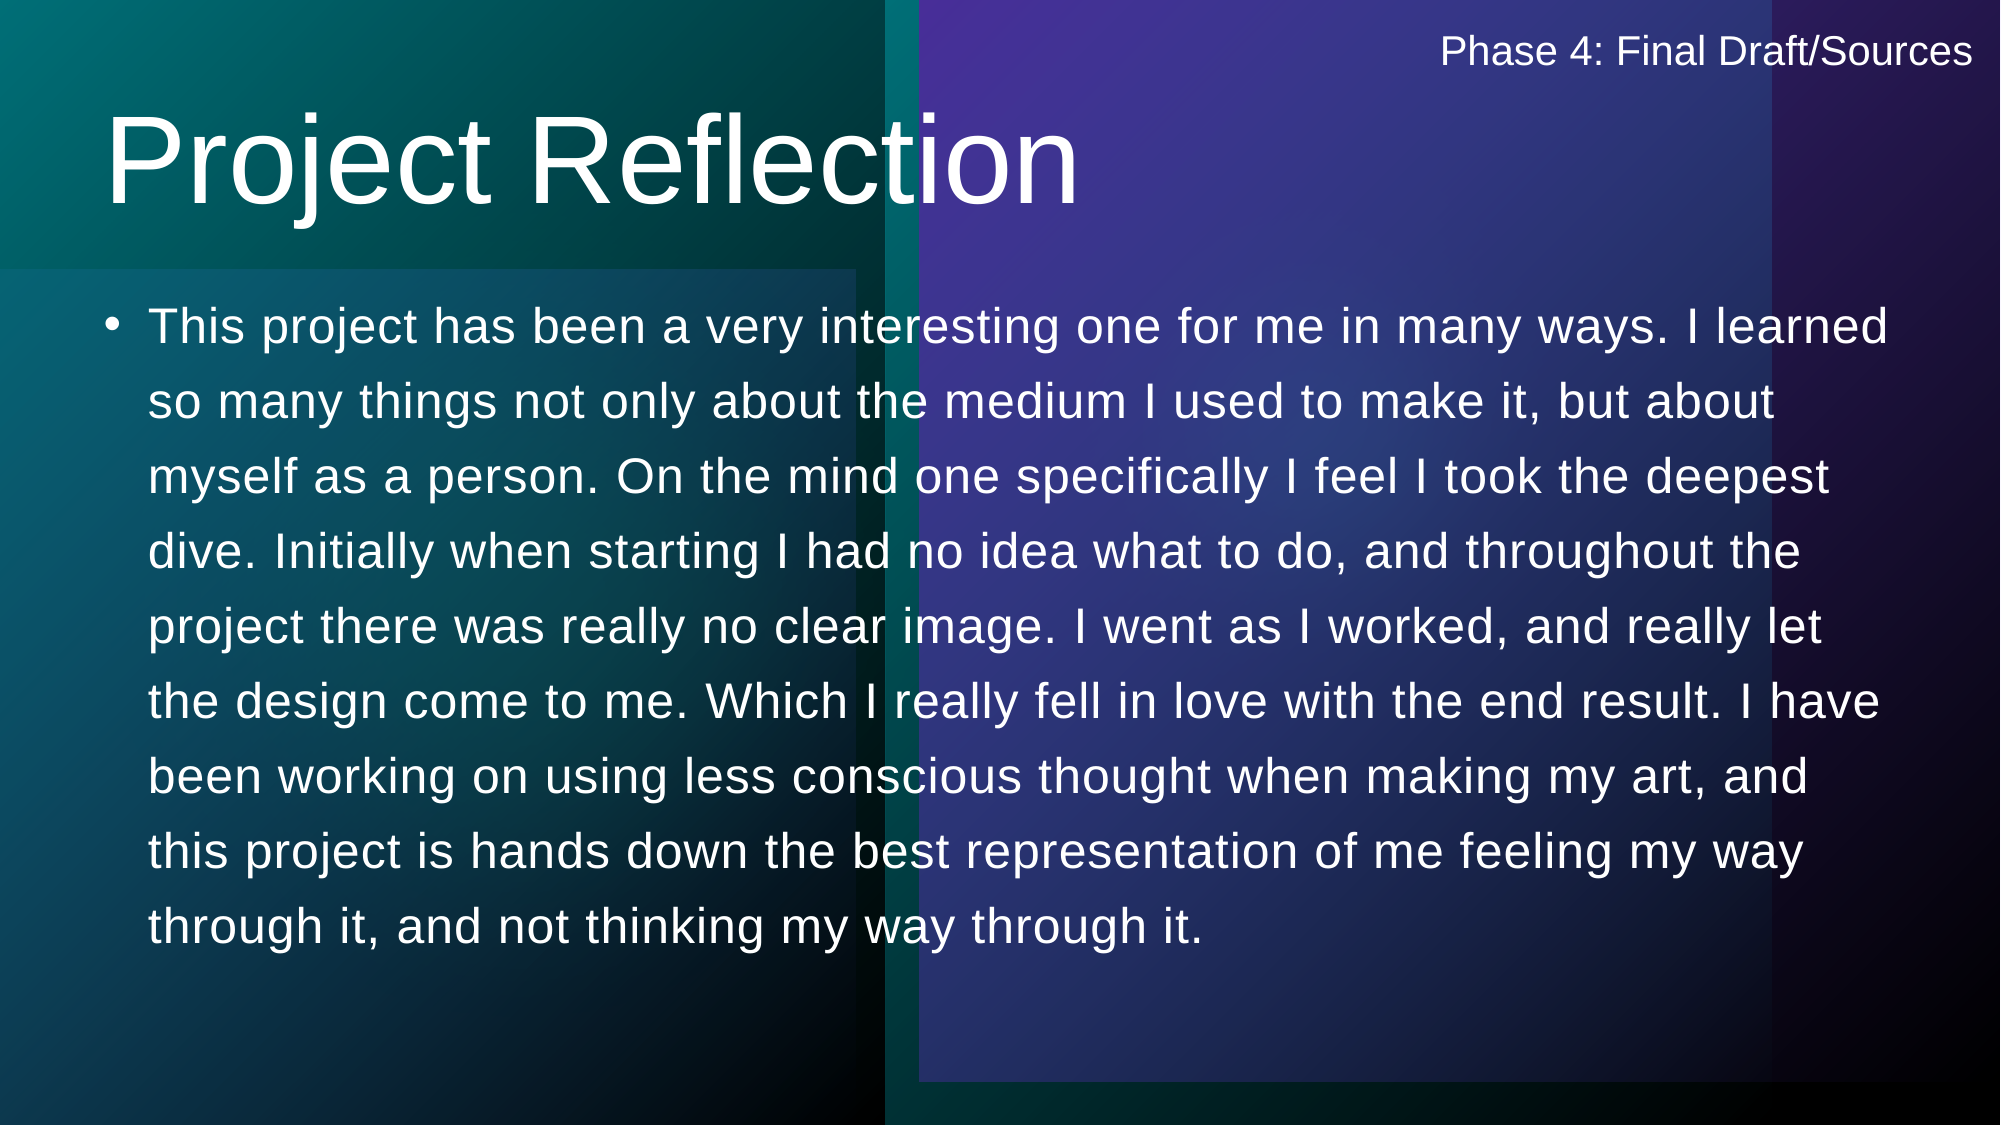

Phase 4: Final Draft/Sources
# Project Reflection
This project has been a very interesting one for me in many ways. I learned so many things not only about the medium I used to make it, but about myself as a person. On the mind one specifically I feel I took the deepest dive. Initially when starting I had no idea what to do, and throughout the project there was really no clear image. I went as I worked, and really let the design come to me. Which I really fell in love with the end result. I have been working on using less conscious thought when making my art, and this project is hands down the best representation of me feeling my way through it, and not thinking my way through it.